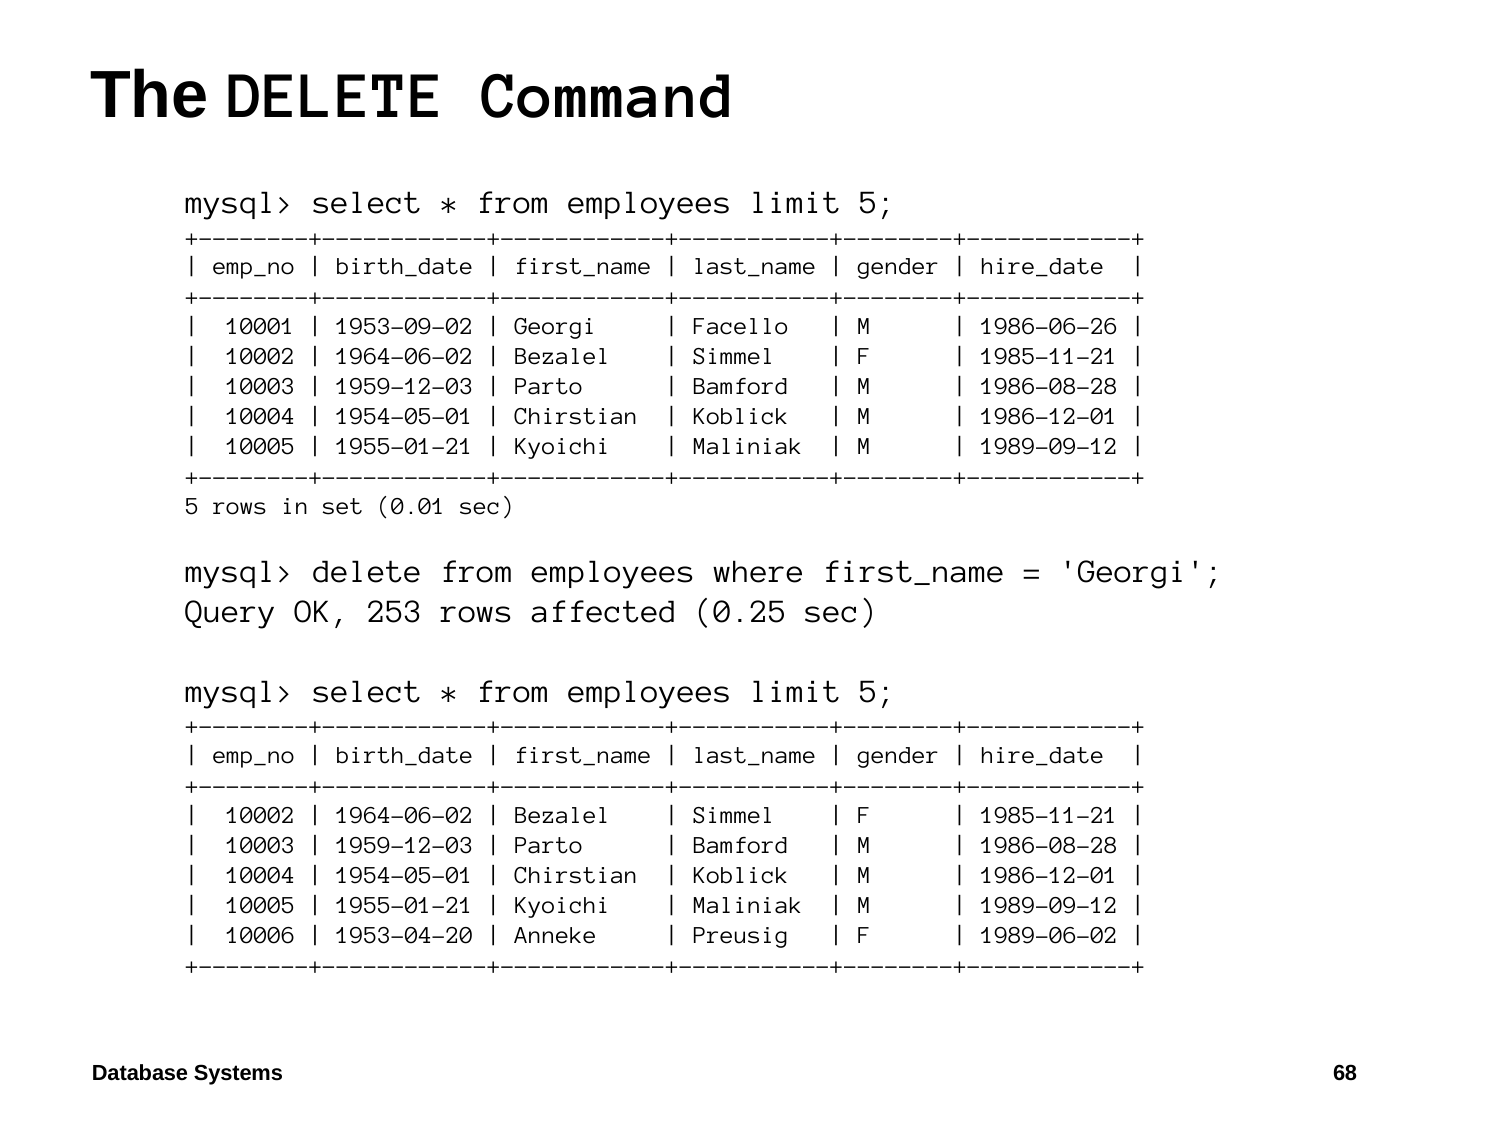

# The DELETE Command
mysql> select * from employees limit 5;
+--------+------------+------------+-----------+--------+------------+
| emp_no | birth_date | first_name | last_name | gender | hire_date  |
+--------+------------+------------+-----------+--------+------------+
|  10001 | 1953-09-02 | Georgi     | Facello   | M      | 1986-06-26 |
|  10002 | 1964-06-02 | Bezalel    | Simmel    | F      | 1985-11-21 |
|  10003 | 1959-12-03 | Parto      | Bamford   | M      | 1986-08-28 |
|  10004 | 1954-05-01 | Chirstian  | Koblick   | M      | 1986-12-01 |
|  10005 | 1955-01-21 | Kyoichi    | Maliniak  | M      | 1989-09-12 |
+--------+------------+------------+-----------+--------+------------+
5 rows in set (0.01 sec)

mysql> delete from employees where first_name = 'Georgi';
Query OK, 253 rows affected (0.25 sec)

mysql> select * from employees limit 5;
+--------+------------+------------+-----------+--------+------------+
| emp_no | birth_date | first_name | last_name | gender | hire_date  |
+--------+------------+------------+-----------+--------+------------+
|  10002 | 1964-06-02 | Bezalel    | Simmel    | F      | 1985-11-21 |
|  10003 | 1959-12-03 | Parto      | Bamford   | M      | 1986-08-28 |
|  10004 | 1954-05-01 | Chirstian  | Koblick   | M      | 1986-12-01 |
|  10005 | 1955-01-21 | Kyoichi    | Maliniak  | M      | 1989-09-12 |
|  10006 | 1953-04-20 | Anneke     | Preusig   | F      | 1989-06-02 |
+--------+------------+------------+-----------+--------+------------+